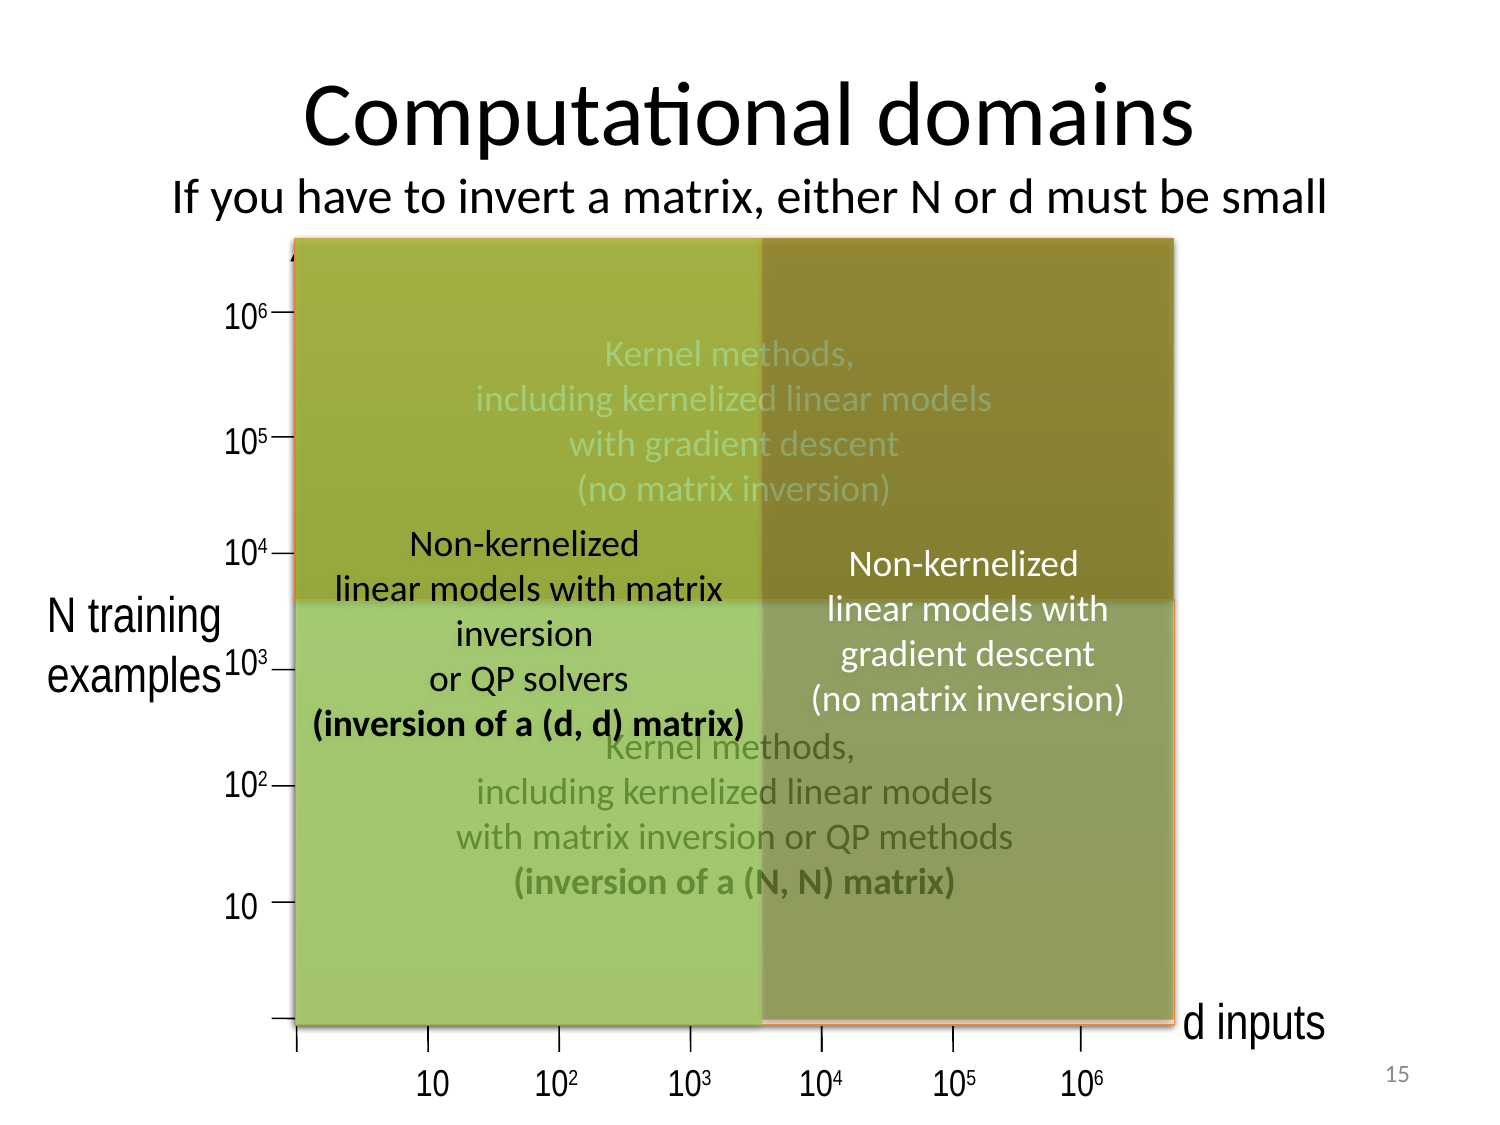

# Computational domains If you have to invert a matrix, either N or d must be small
Linear model with Hebb’s rule
Non-kernelized
linear models with matrix inversion
or QP solvers
(inversion of a (d, d) matrix)
Non-kernelized
linear models with gradient descent
(no matrix inversion)
Kernel methods,
including kernelized linear models
with gradient descent
(no matrix inversion)

   Market
  Analysis

Ecology
Computer
  Vision

  OCR
  HWR
105

              Text
       Categorization
104

N training examples
103

System diagnosis
102

Bioinformatics
10
d inputs

10
102
103
104
105
106

Kernel methods,
including kernelized linear models
with matrix inversion or QP methods
(inversion of a (N, N) matrix)

15
106